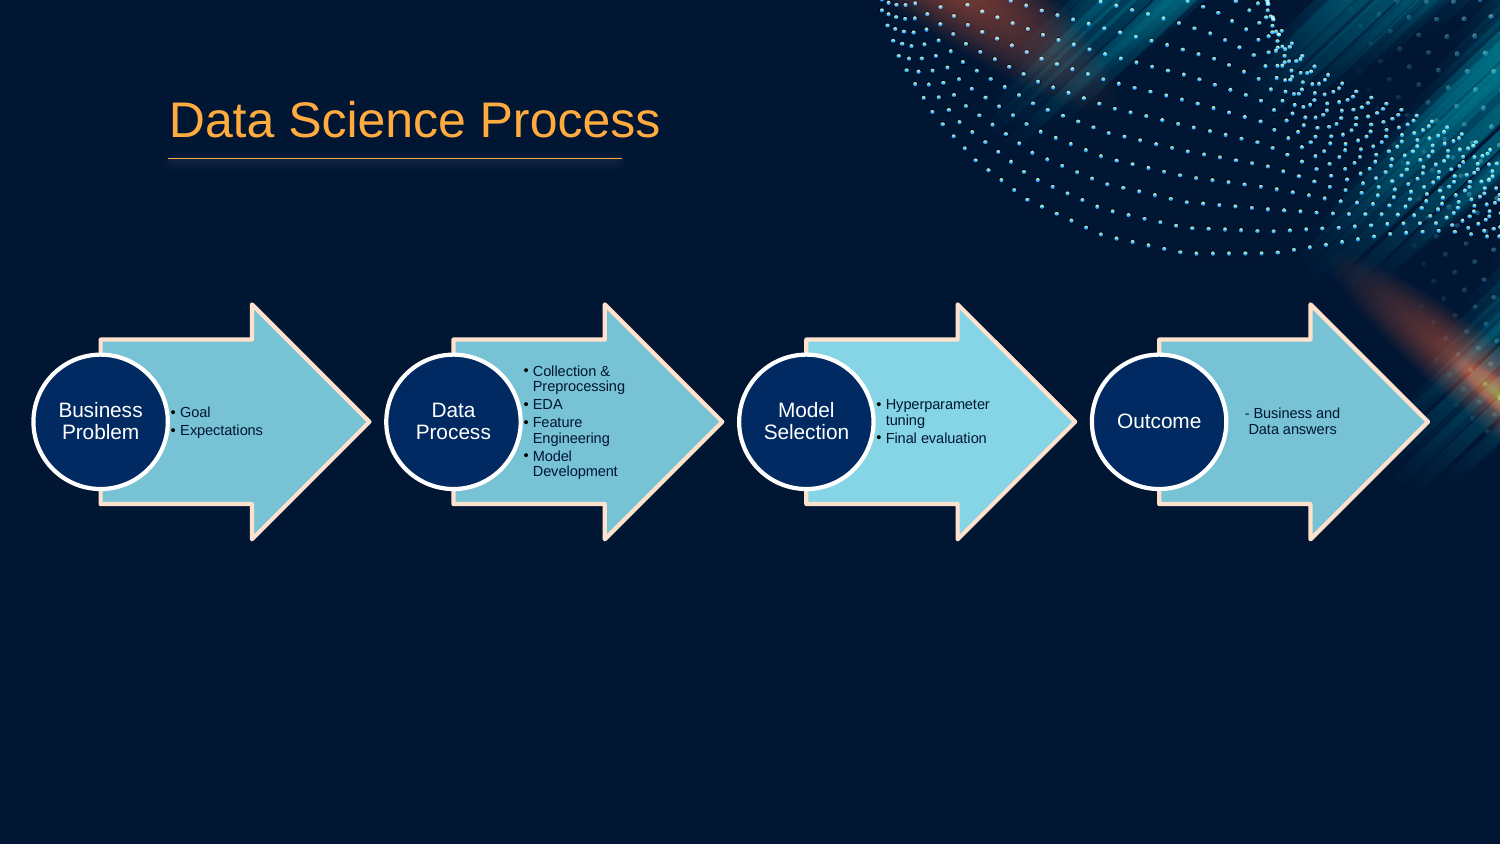

Data Science Process
Goal
Expectations
Collection & Preprocessing
EDA
Feature Engineering
Model Development
Hyperparameter tuning
Final evaluation
- Business and Data answers
Business Problem
Data Process
Model Selection
Outcome